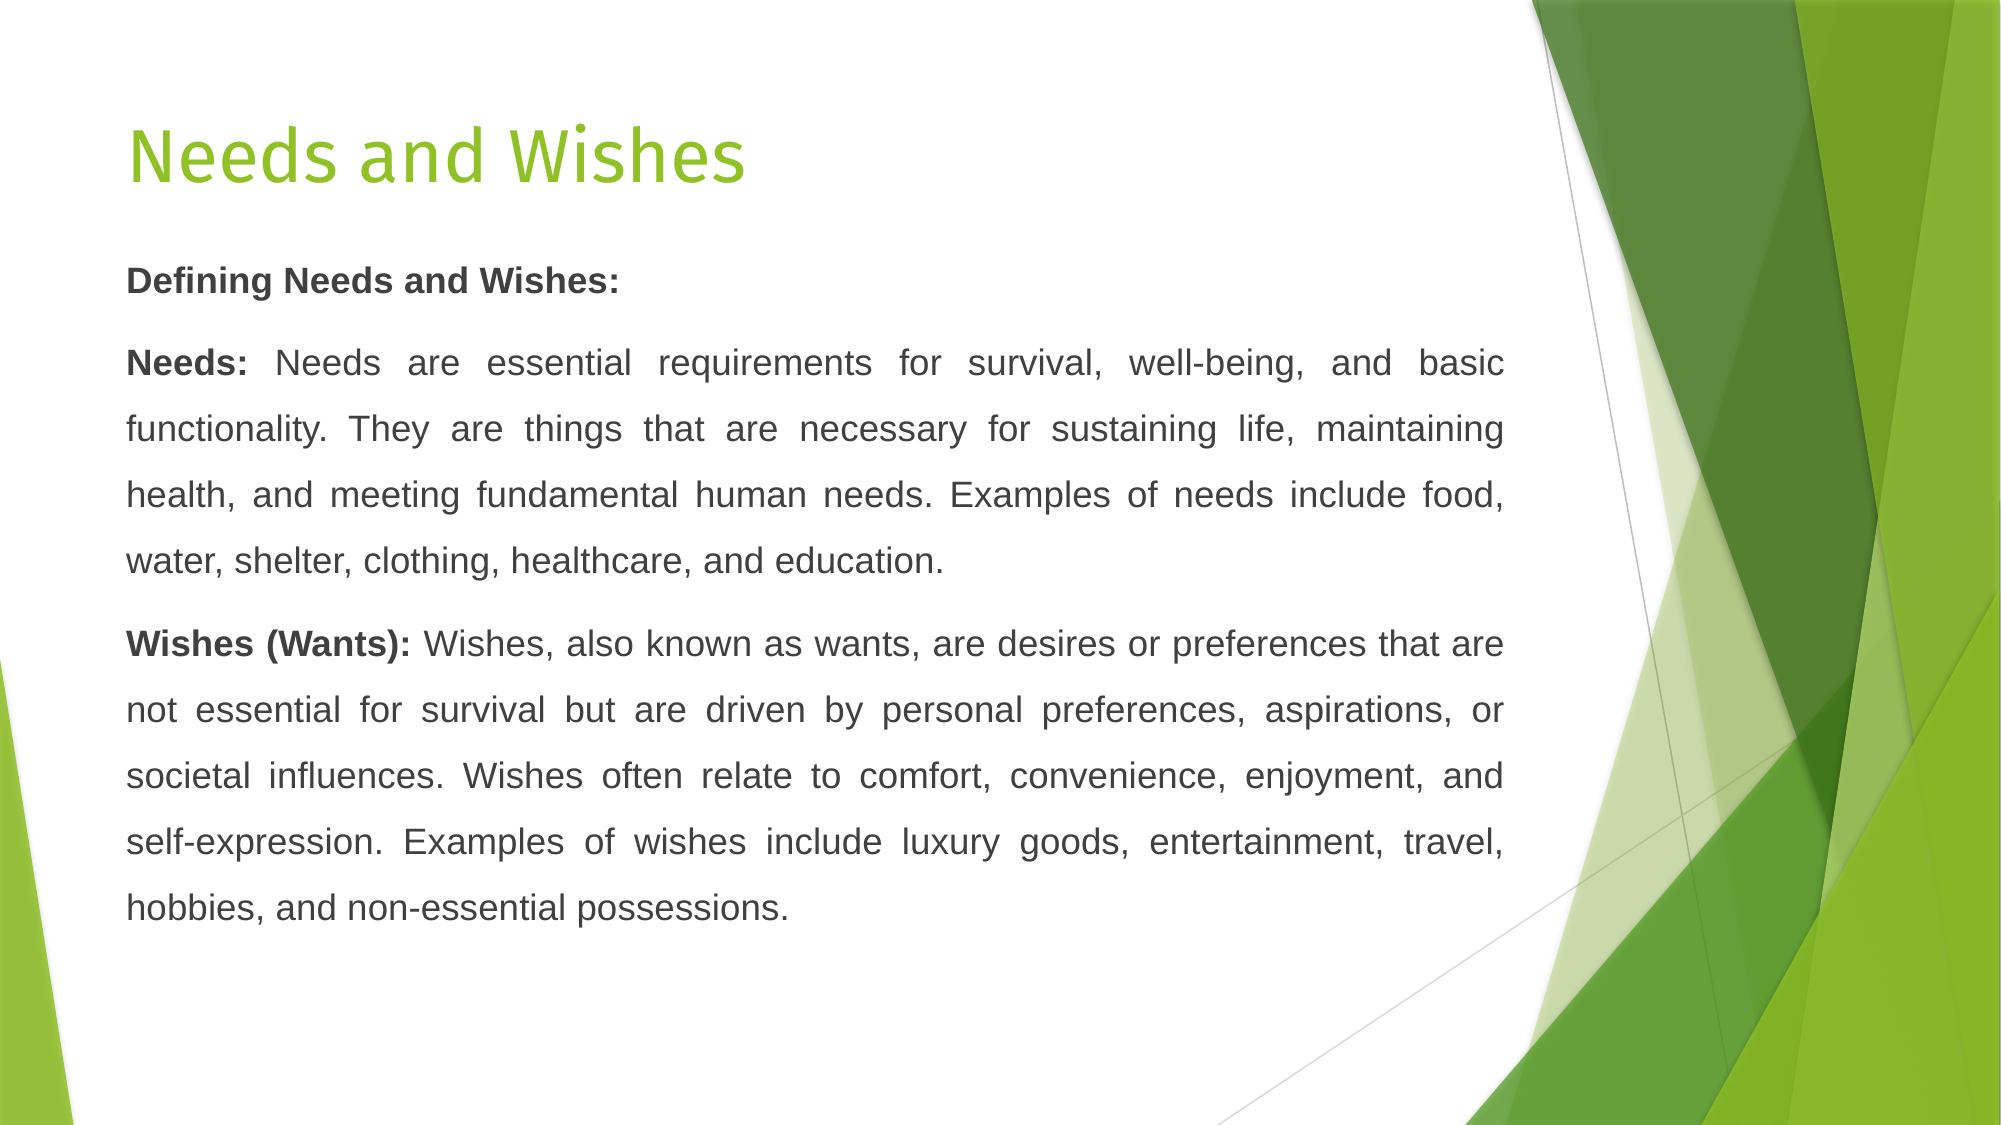

# Needs and Wishes
Defining Needs and Wishes:
Needs: Needs are essential requirements for survival, well-being, and basic functionality. They are things that are necessary for sustaining life, maintaining health, and meeting fundamental human needs. Examples of needs include food, water, shelter, clothing, healthcare, and education.
Wishes (Wants): Wishes, also known as wants, are desires or preferences that are not essential for survival but are driven by personal preferences, aspirations, or societal influences. Wishes often relate to comfort, convenience, enjoyment, and self-expression. Examples of wishes include luxury goods, entertainment, travel, hobbies, and non-essential possessions.